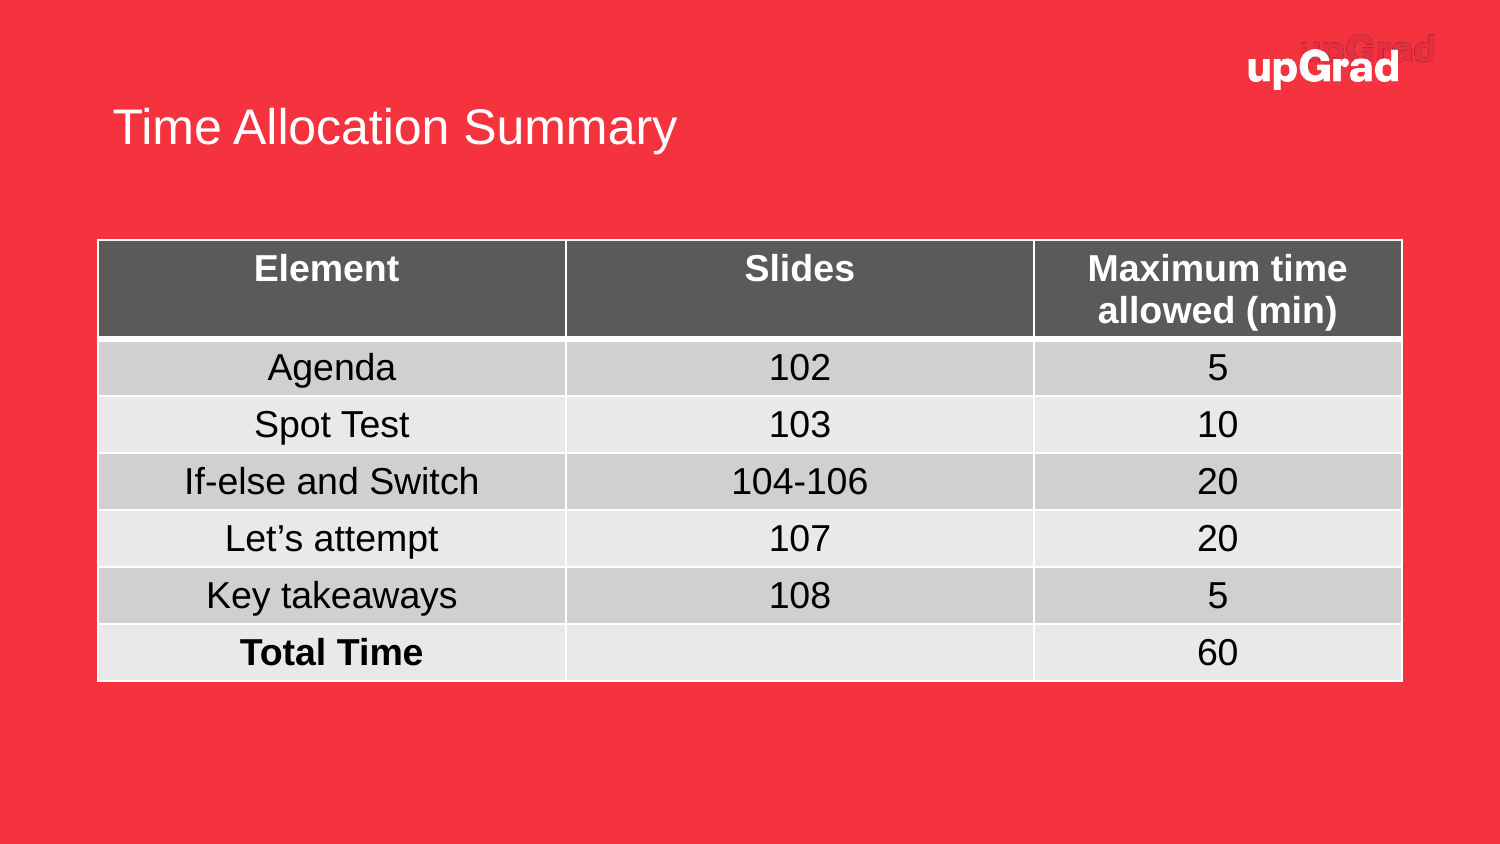

Time Allocation Summary

| Element | Slides | Maximum time allowed (min) |
| --- | --- | --- |
| Agenda | 102 | 5 |
| Spot Test | 103 | 10 |
| If-else and Switch | 104-106 | 20 |
| Let’s attempt | 107 | 20 |
| Key takeaways | 108 | 5 |
| Total Time |  | 60 |